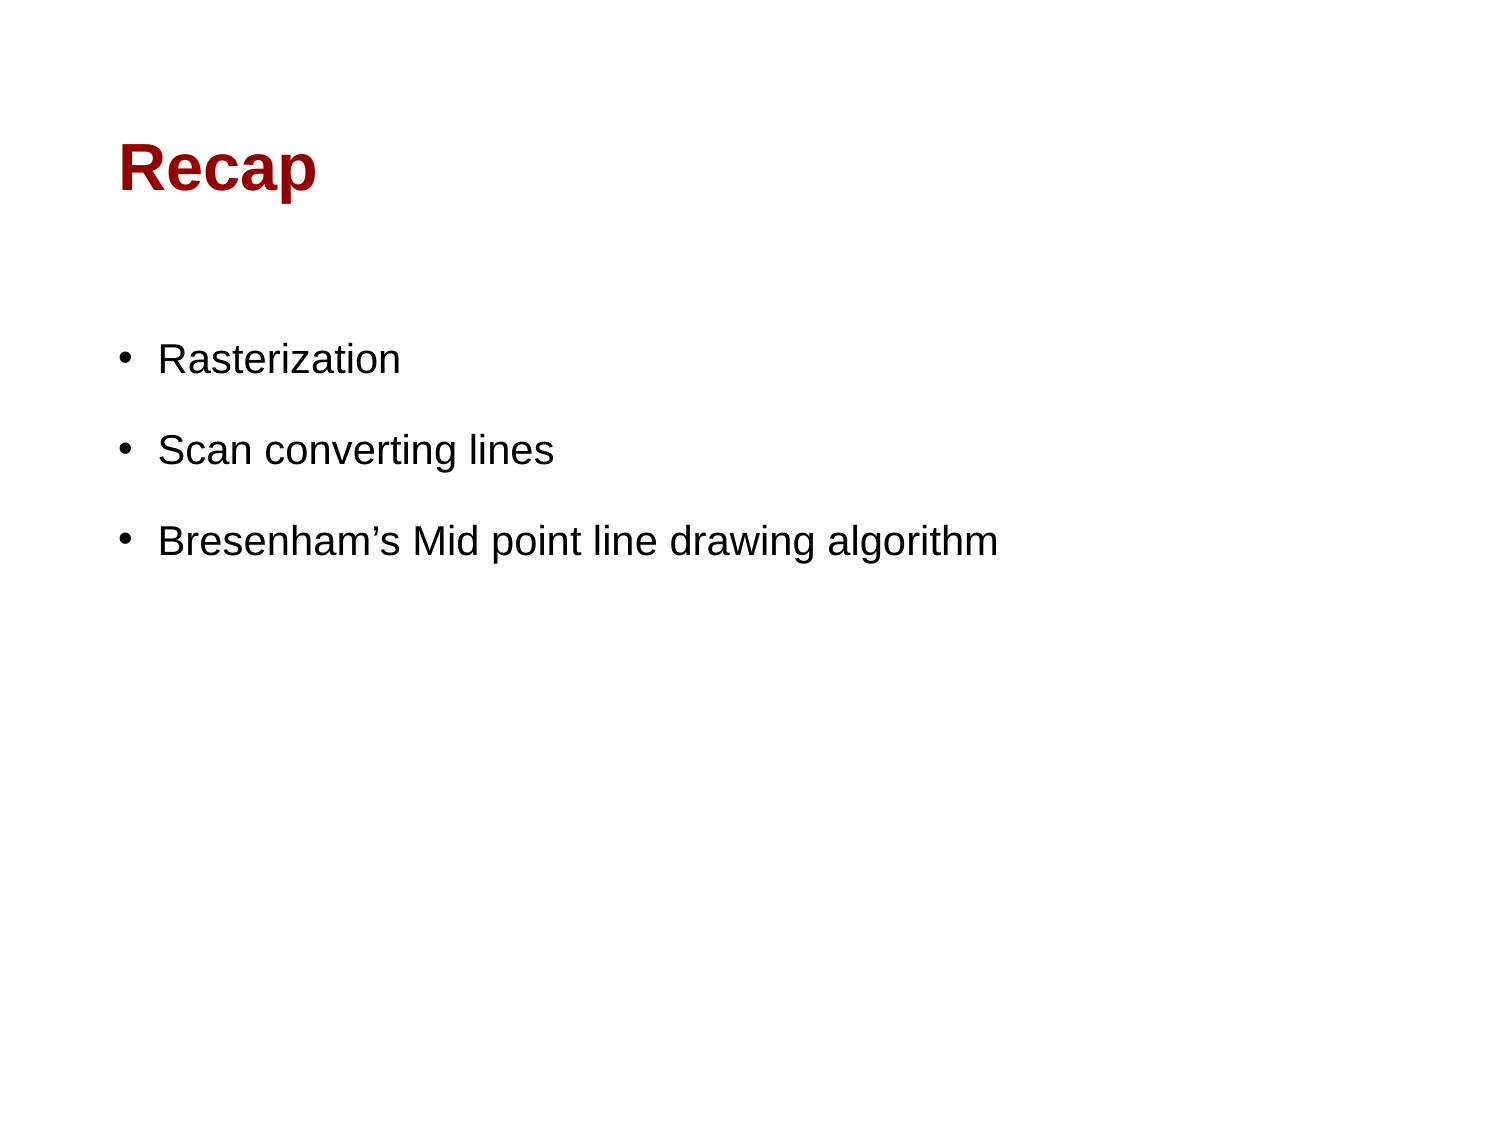

# Recap
 Rasterization
 Scan converting lines
 Bresenham’s Mid point line drawing algorithm